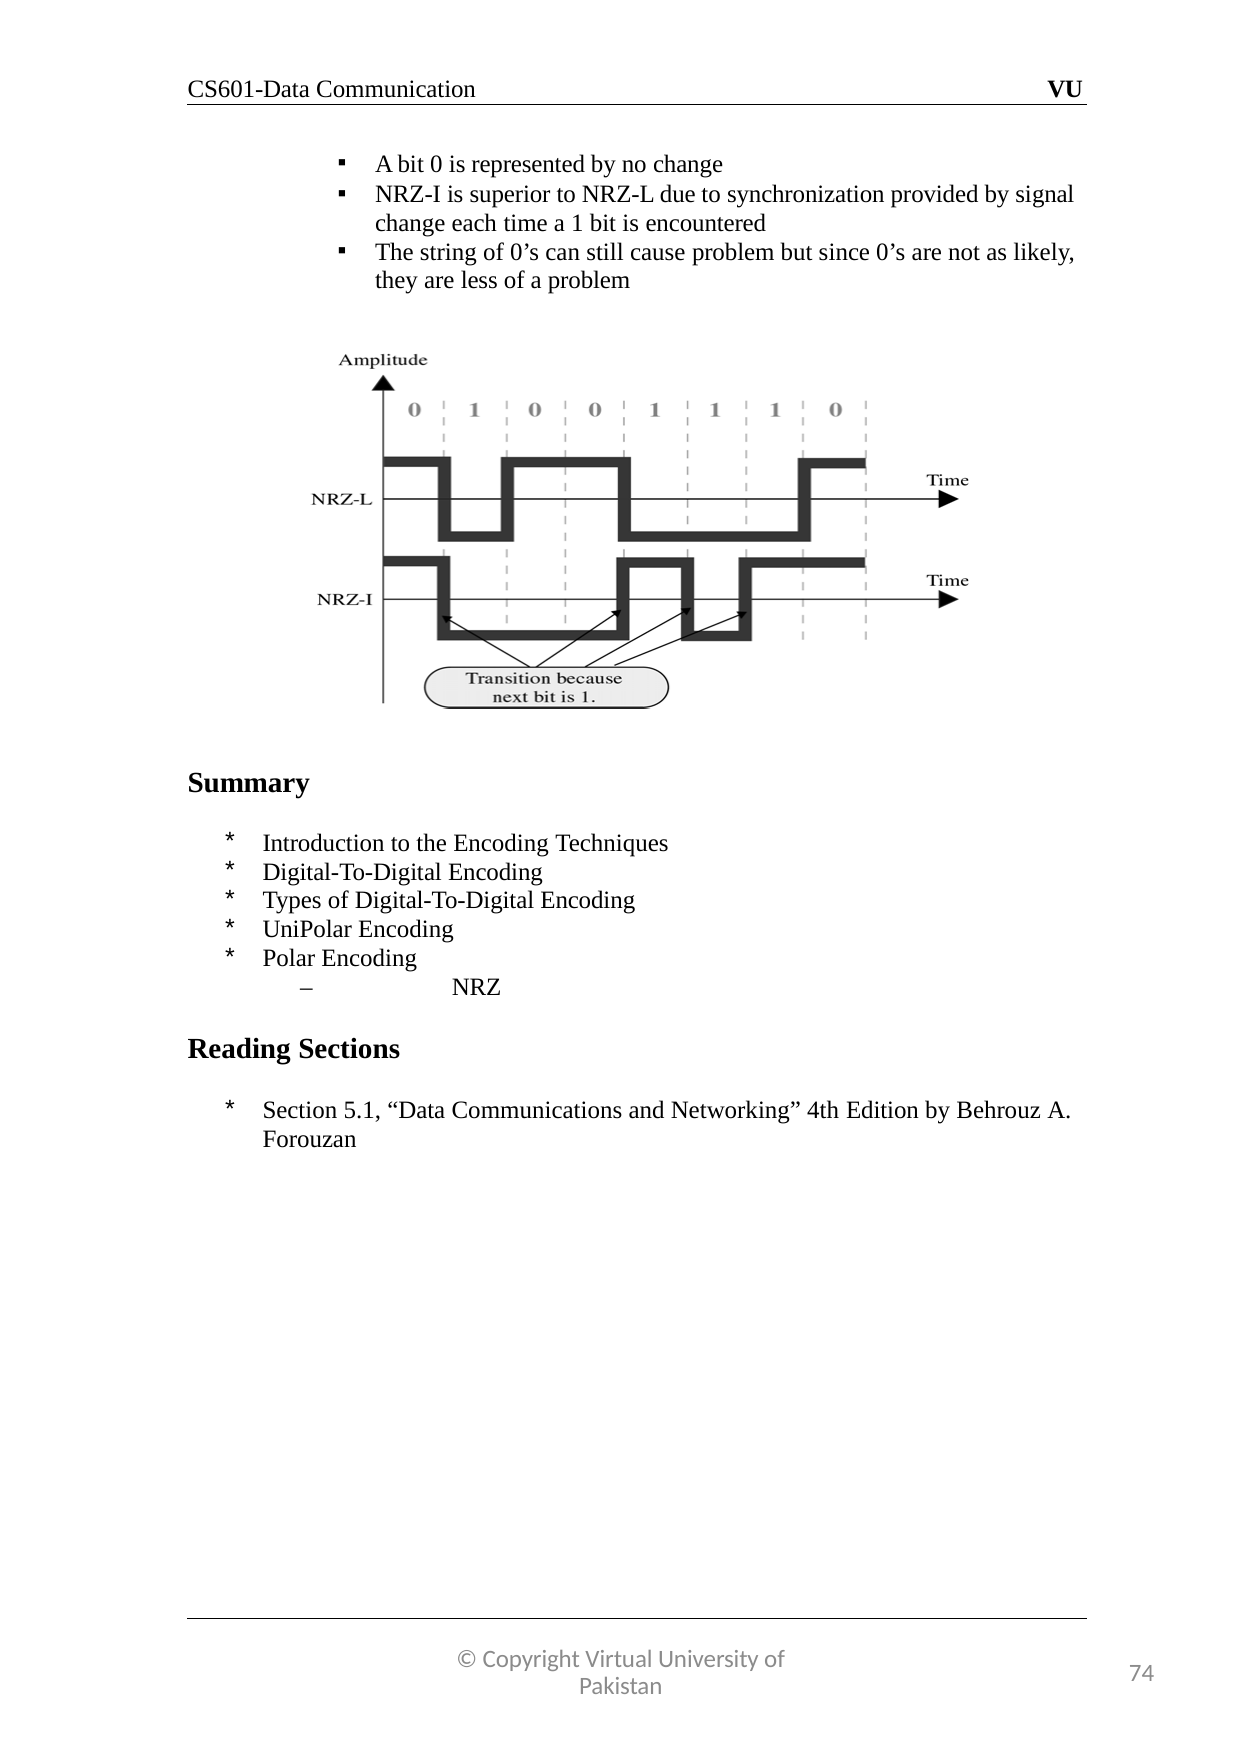

CS601-Data Communication
VU

A bit 0 is represented by no change
NRZ-I is superior to NRZ-L due to synchronization provided by signal  change each time a 1 bit is encountered
The string of 0’s can still cause problem but since 0’s are not as likely,  they are less of a problem

Summary

Introduction to the Encoding Techniques
Digital-To-Digital Encoding
Types of Digital-To-Digital Encoding
UniPolar Encoding
Polar Encoding
–	NRZ

Reading Sections

Section 5.1, “Data Communications and Networking” 4th Edition by Behrouz A.  Forouzan

© Copyright Virtual University of Pakistan
74